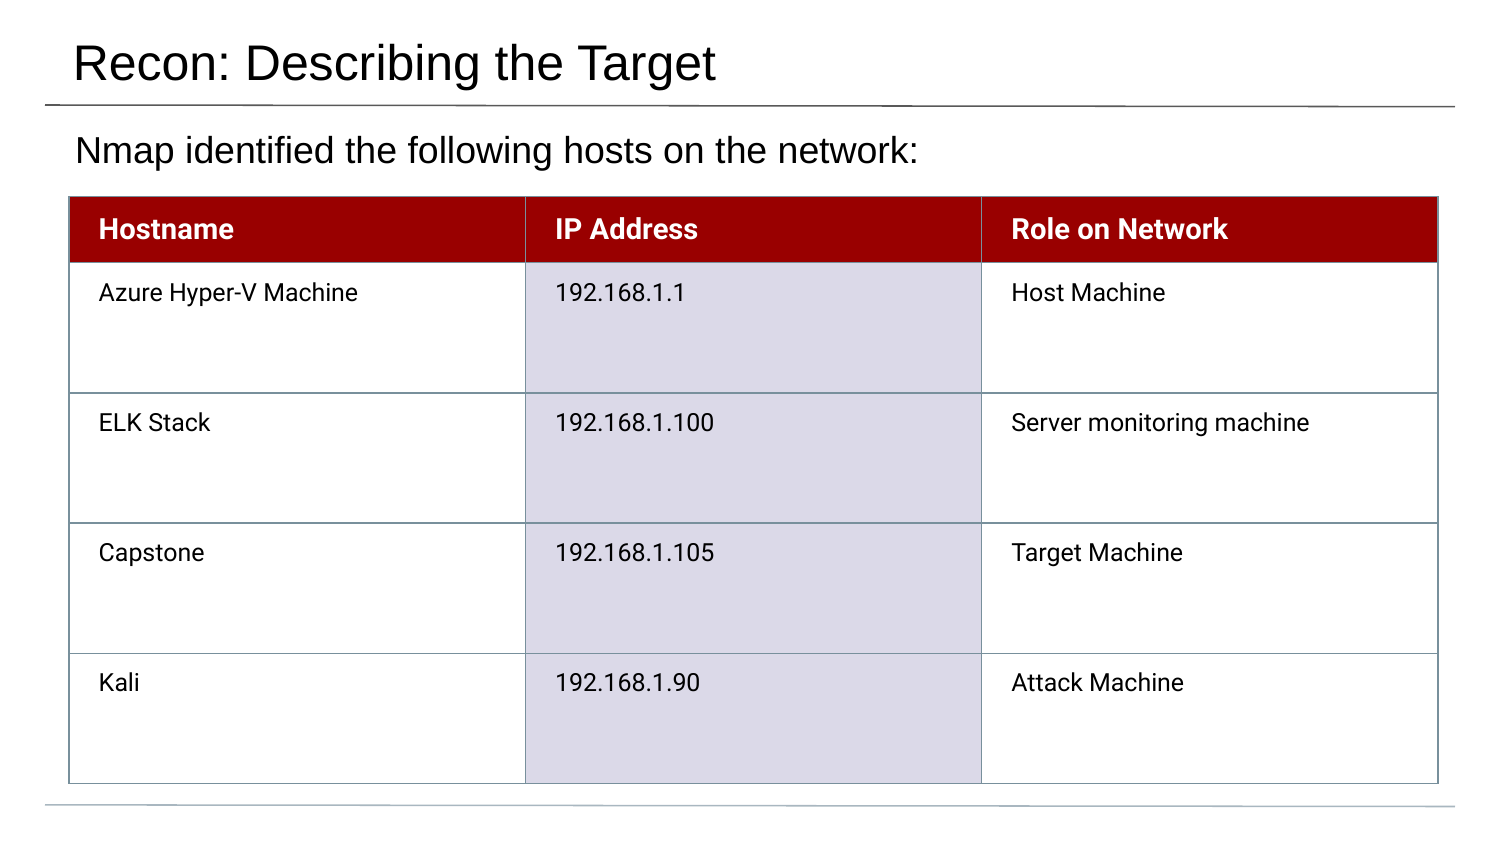

# Recon: Describing the Target
Nmap identified the following hosts on the network:
| Hostname | IP Address | Role on Network |
| --- | --- | --- |
| Azure Hyper-V Machine | 192.168.1.1 | Host Machine |
| ELK Stack | 192.168.1.100 | Server monitoring machine |
| Capstone | 192.168.1.105 | Target Machine |
| Kali | 192.168.1.90 | Attack Machine |